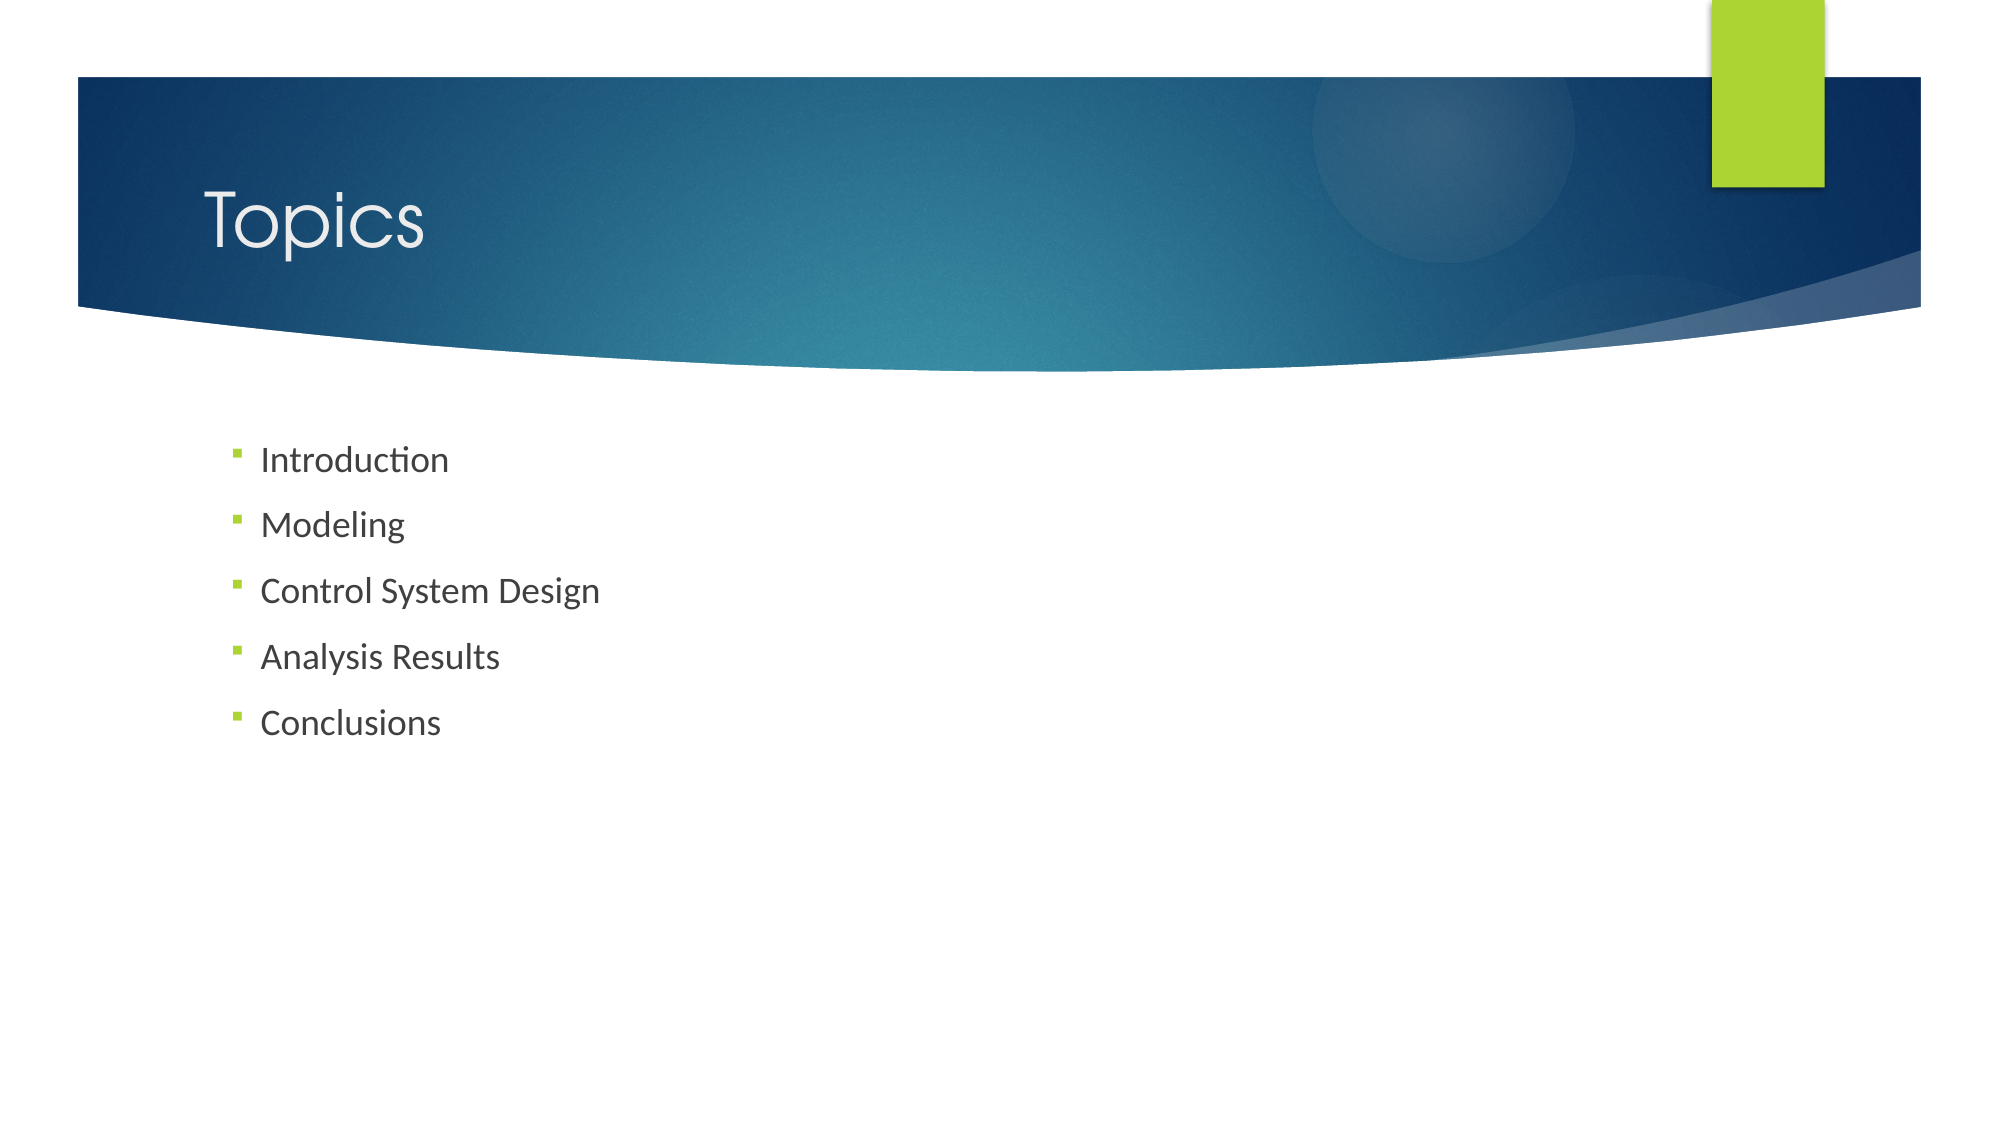

# Topics
Introduction
Modeling
Control System Design
Analysis Results
Conclusions